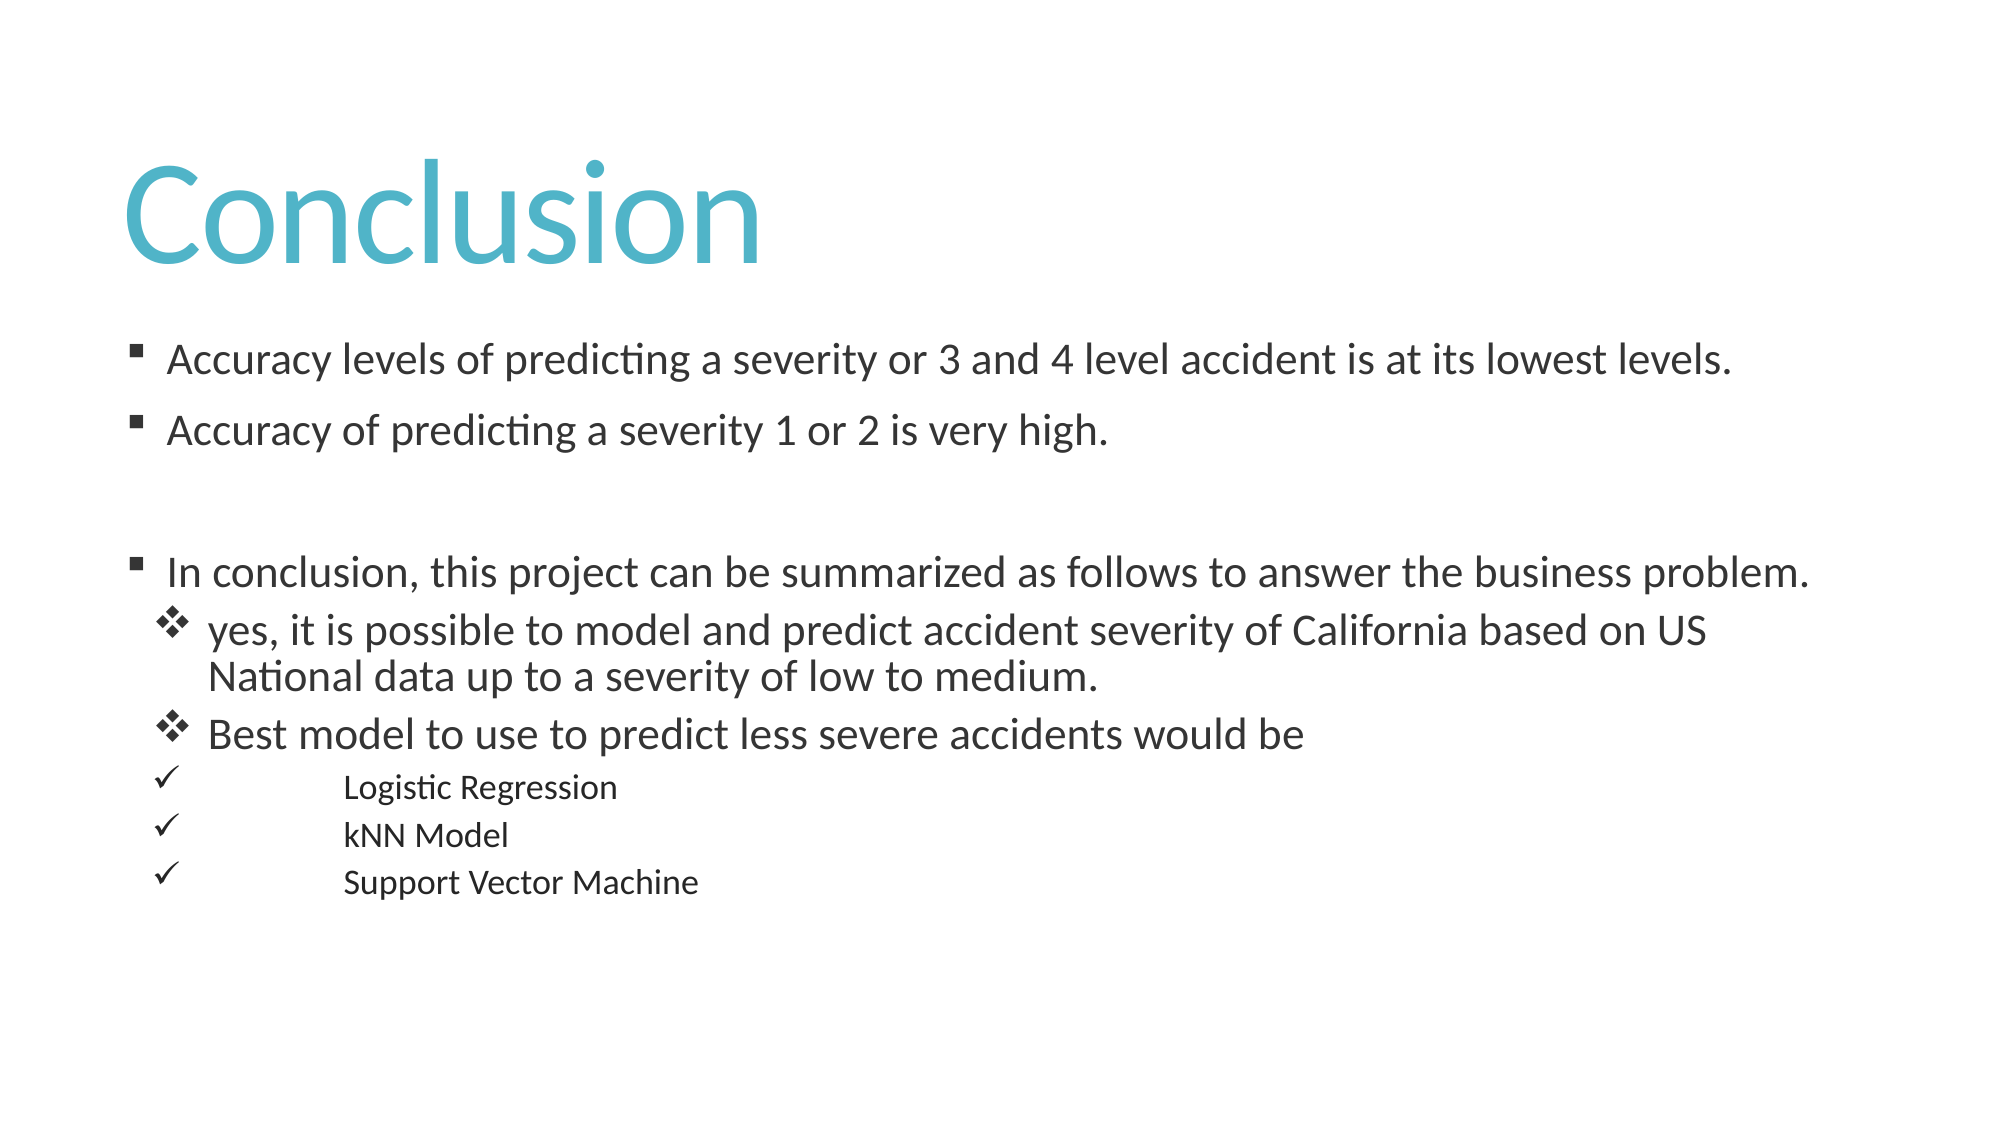

# Conclusion
Accuracy levels of predicting a severity or 3 and 4 level accident is at its lowest levels.
Accuracy of predicting a severity 1 or 2 is very high.

In conclusion, this project can be summarized as follows to answer the business problem.
yes, it is possible to model and predict accident severity of California based on US National data up to a severity of low to medium.
Best model to use to predict less severe accidents would be
	Logistic Regression
	kNN Model
	Support Vector Machine